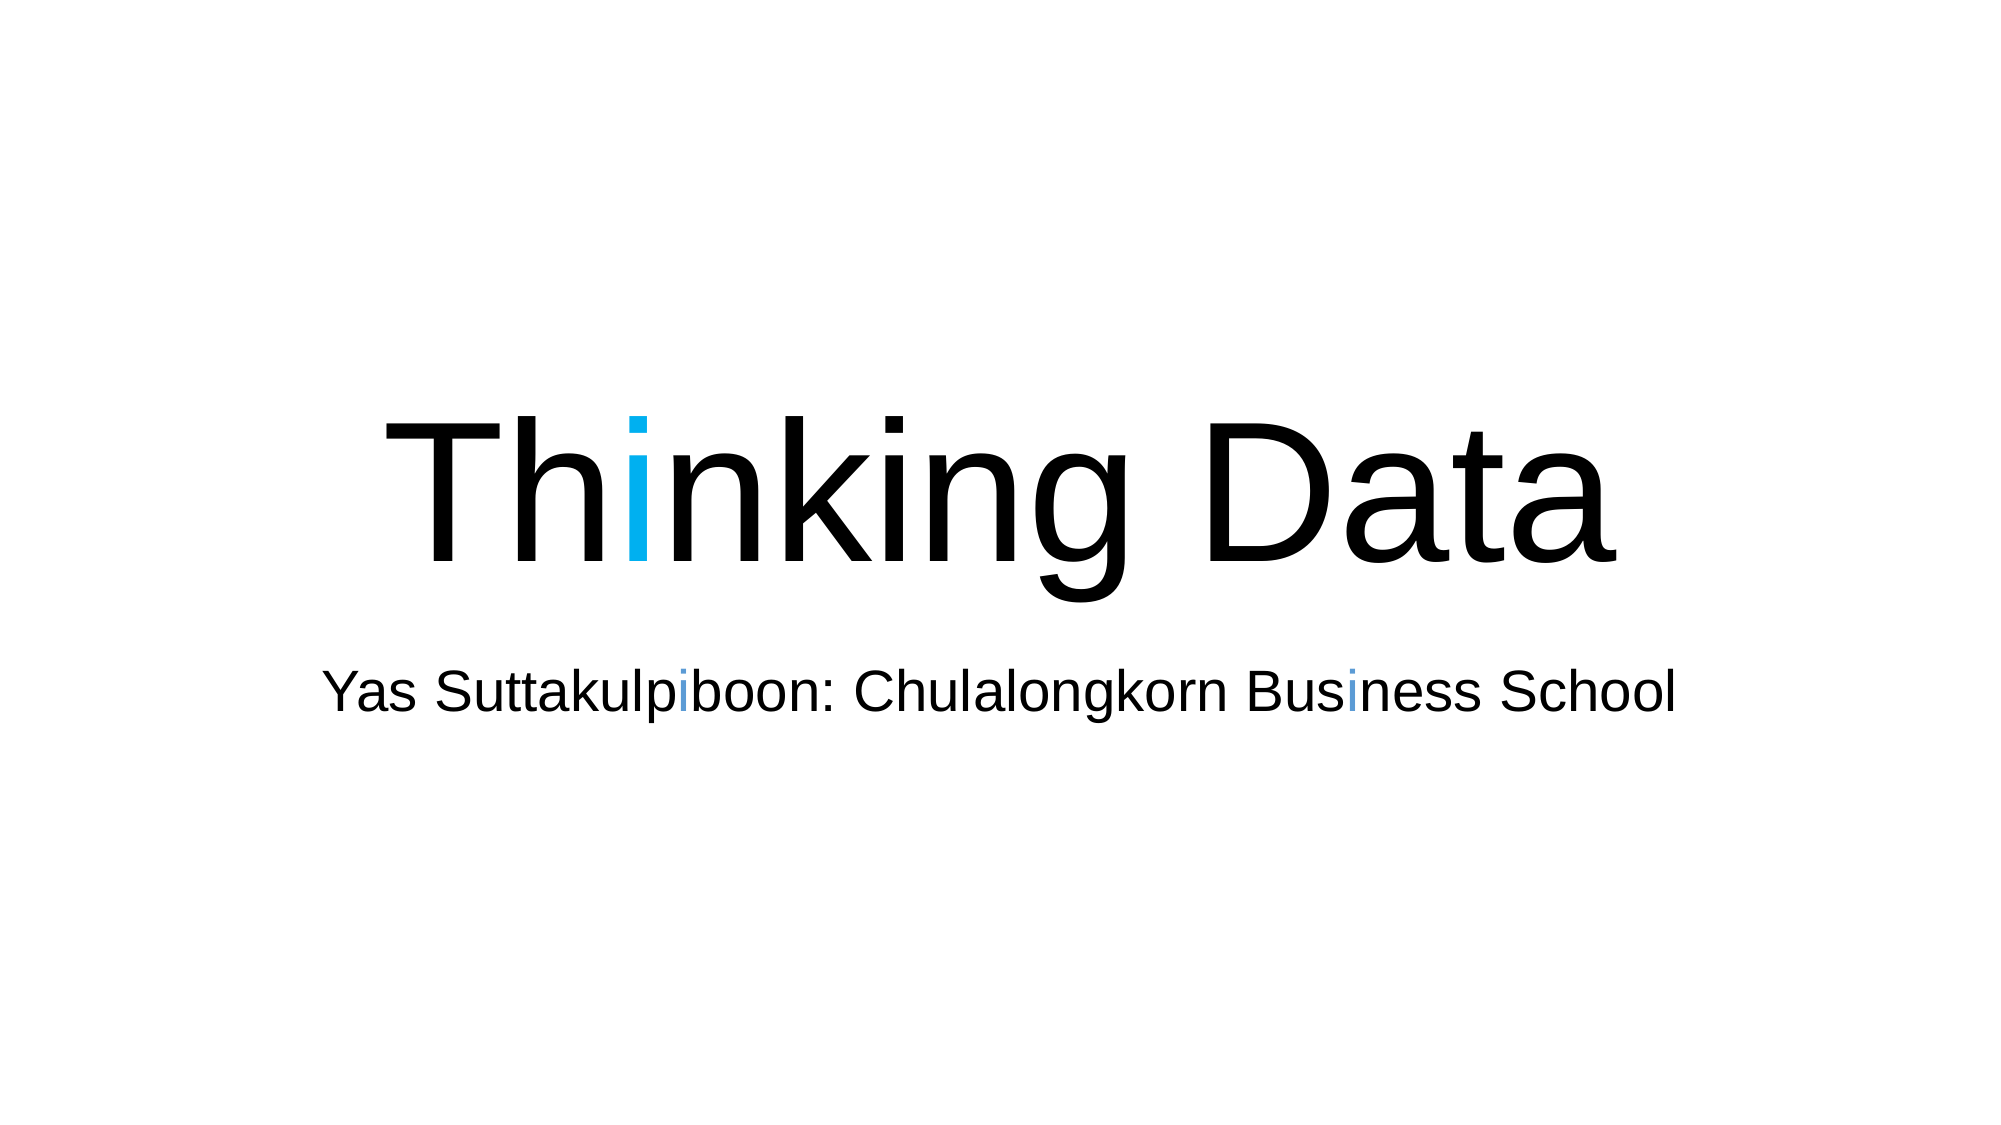

# Thinking Data
Yas Suttakulpiboon: Chulalongkorn Business School